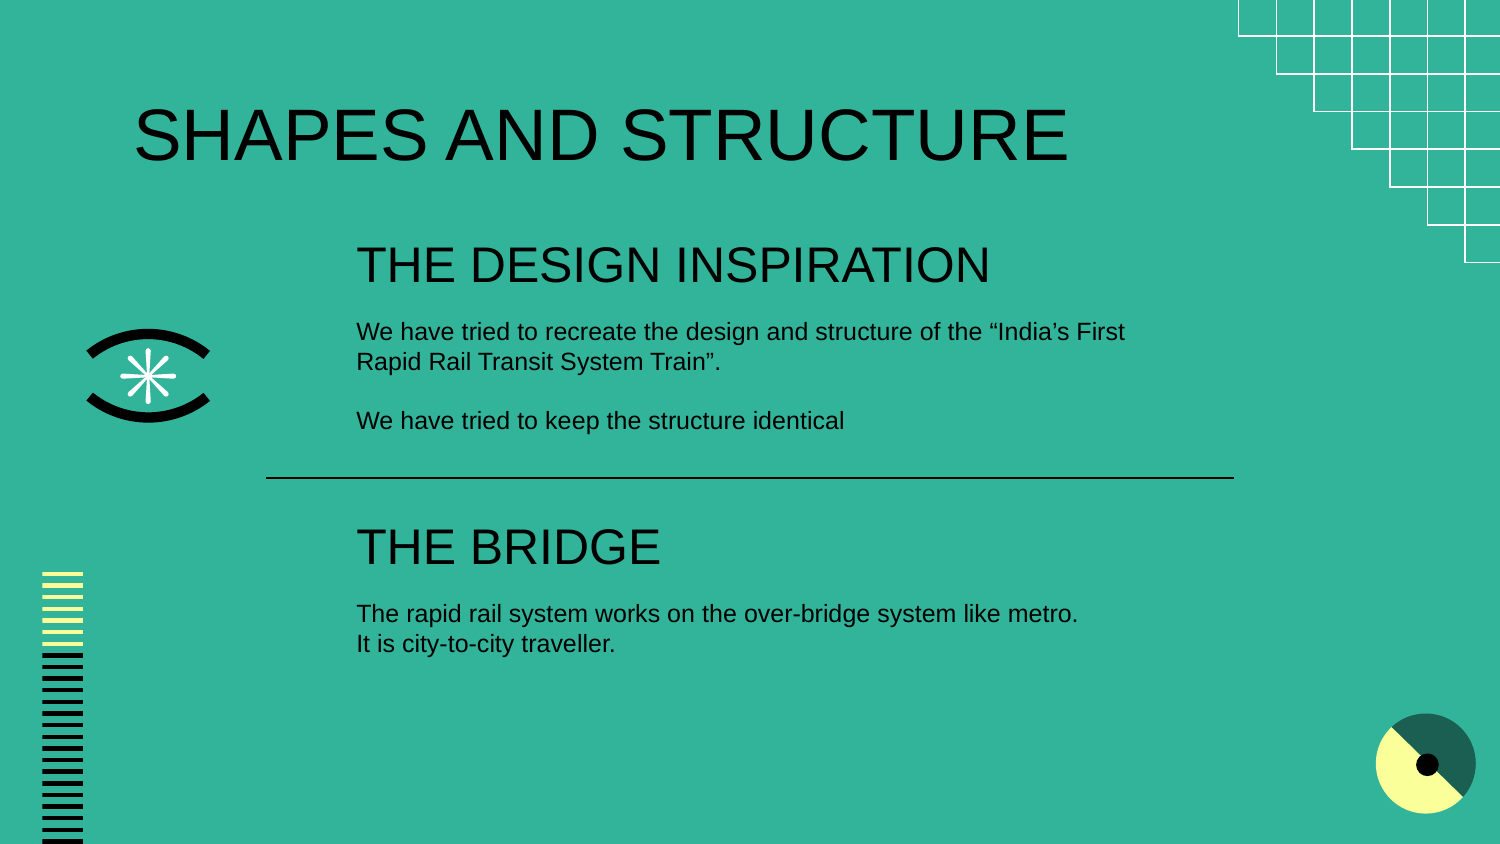

# SHAPES AND STRUCTURE
THE DESIGN INSPIRATION
We have tried to recreate the design and structure of the “India’s First Rapid Rail Transit System Train”.

We have tried to keep the structure identical

THE BRIDGE
The rapid rail system works on the over-bridge system like metro.
It is city-to-city traveller.